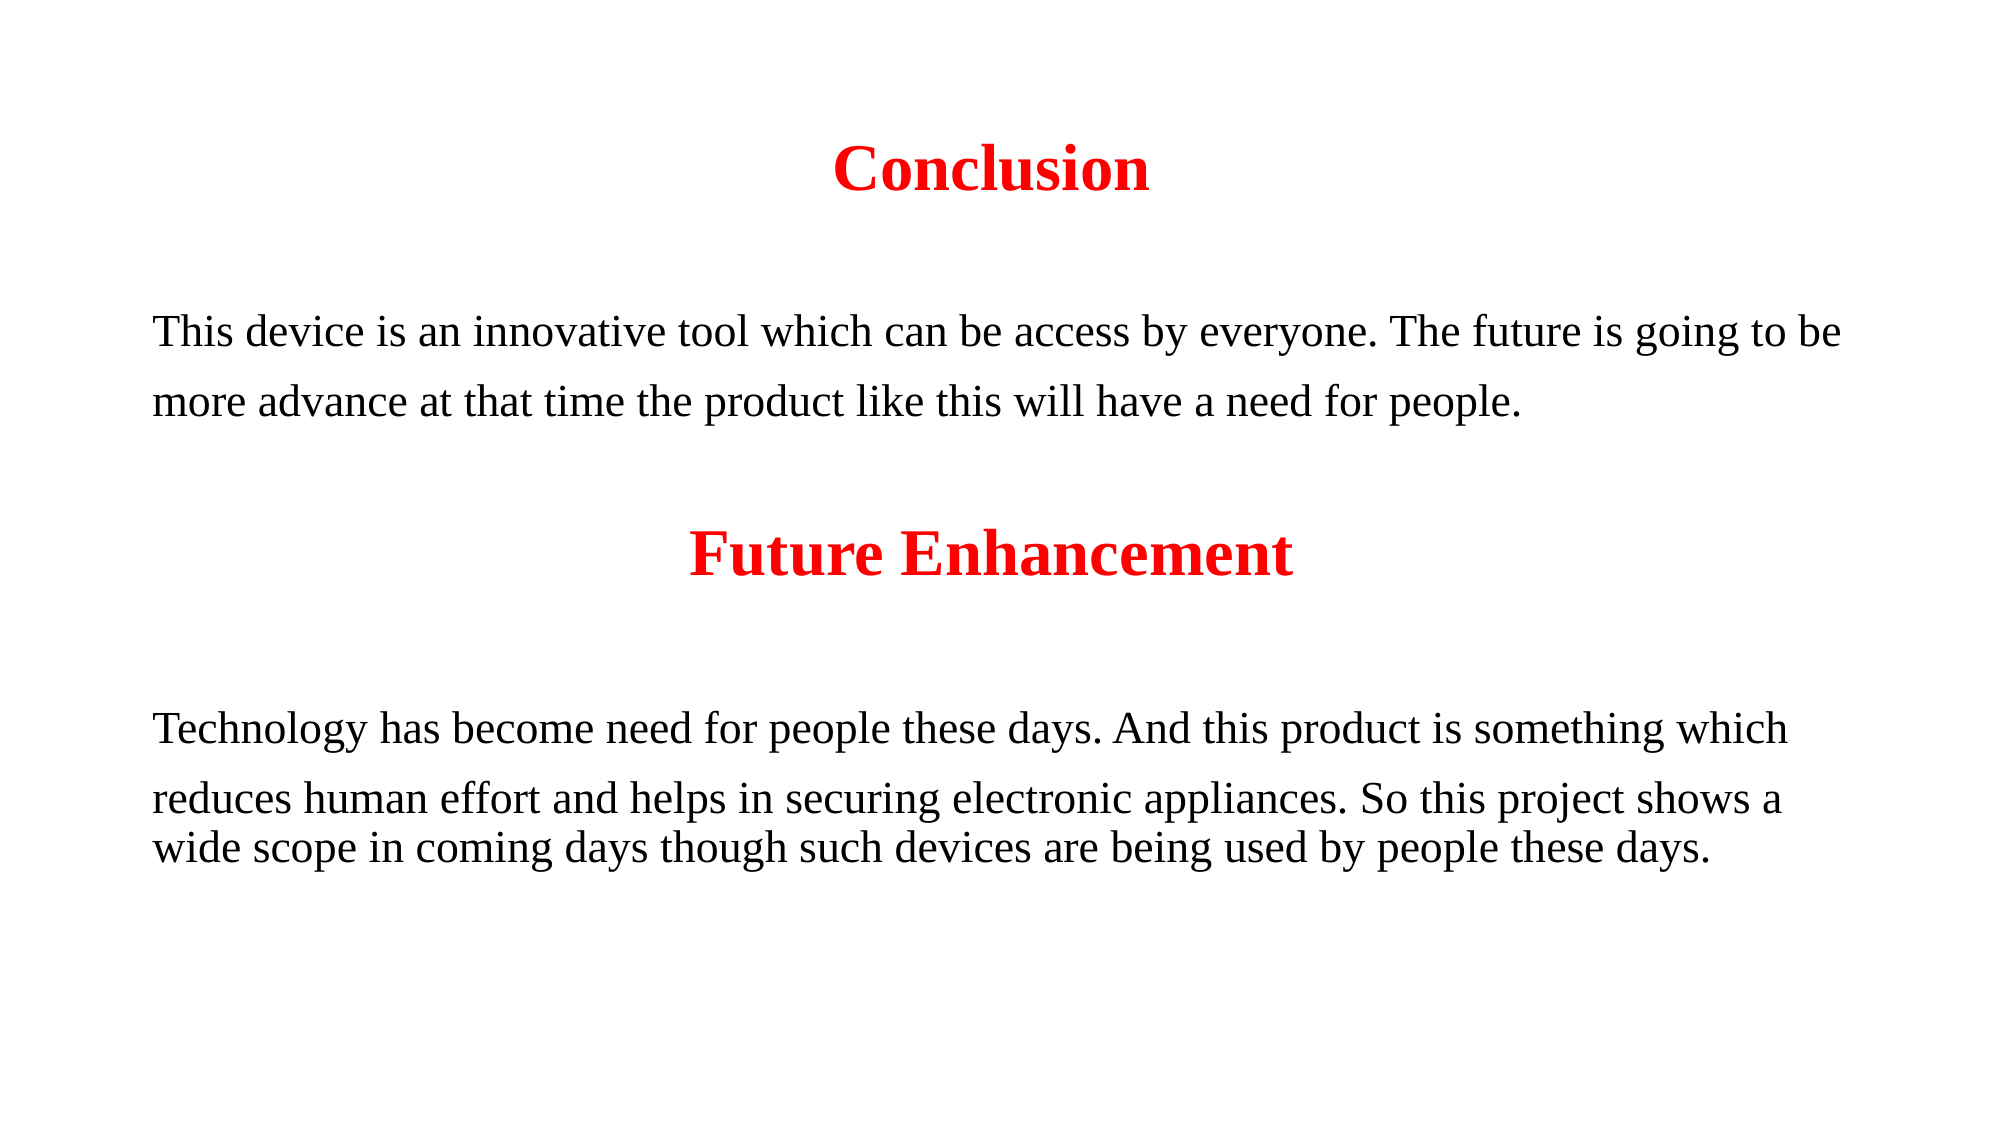

# Conclusion
This device is an innovative tool which can be access by everyone. The future is going to be
more advance at that time the product like this will have a need for people.

Future Enhancement

Technology has become need for people these days. And this product is something which
reduces human effort and helps in securing electronic appliances. So this project shows a wide scope in coming days though such devices are being used by people these days.